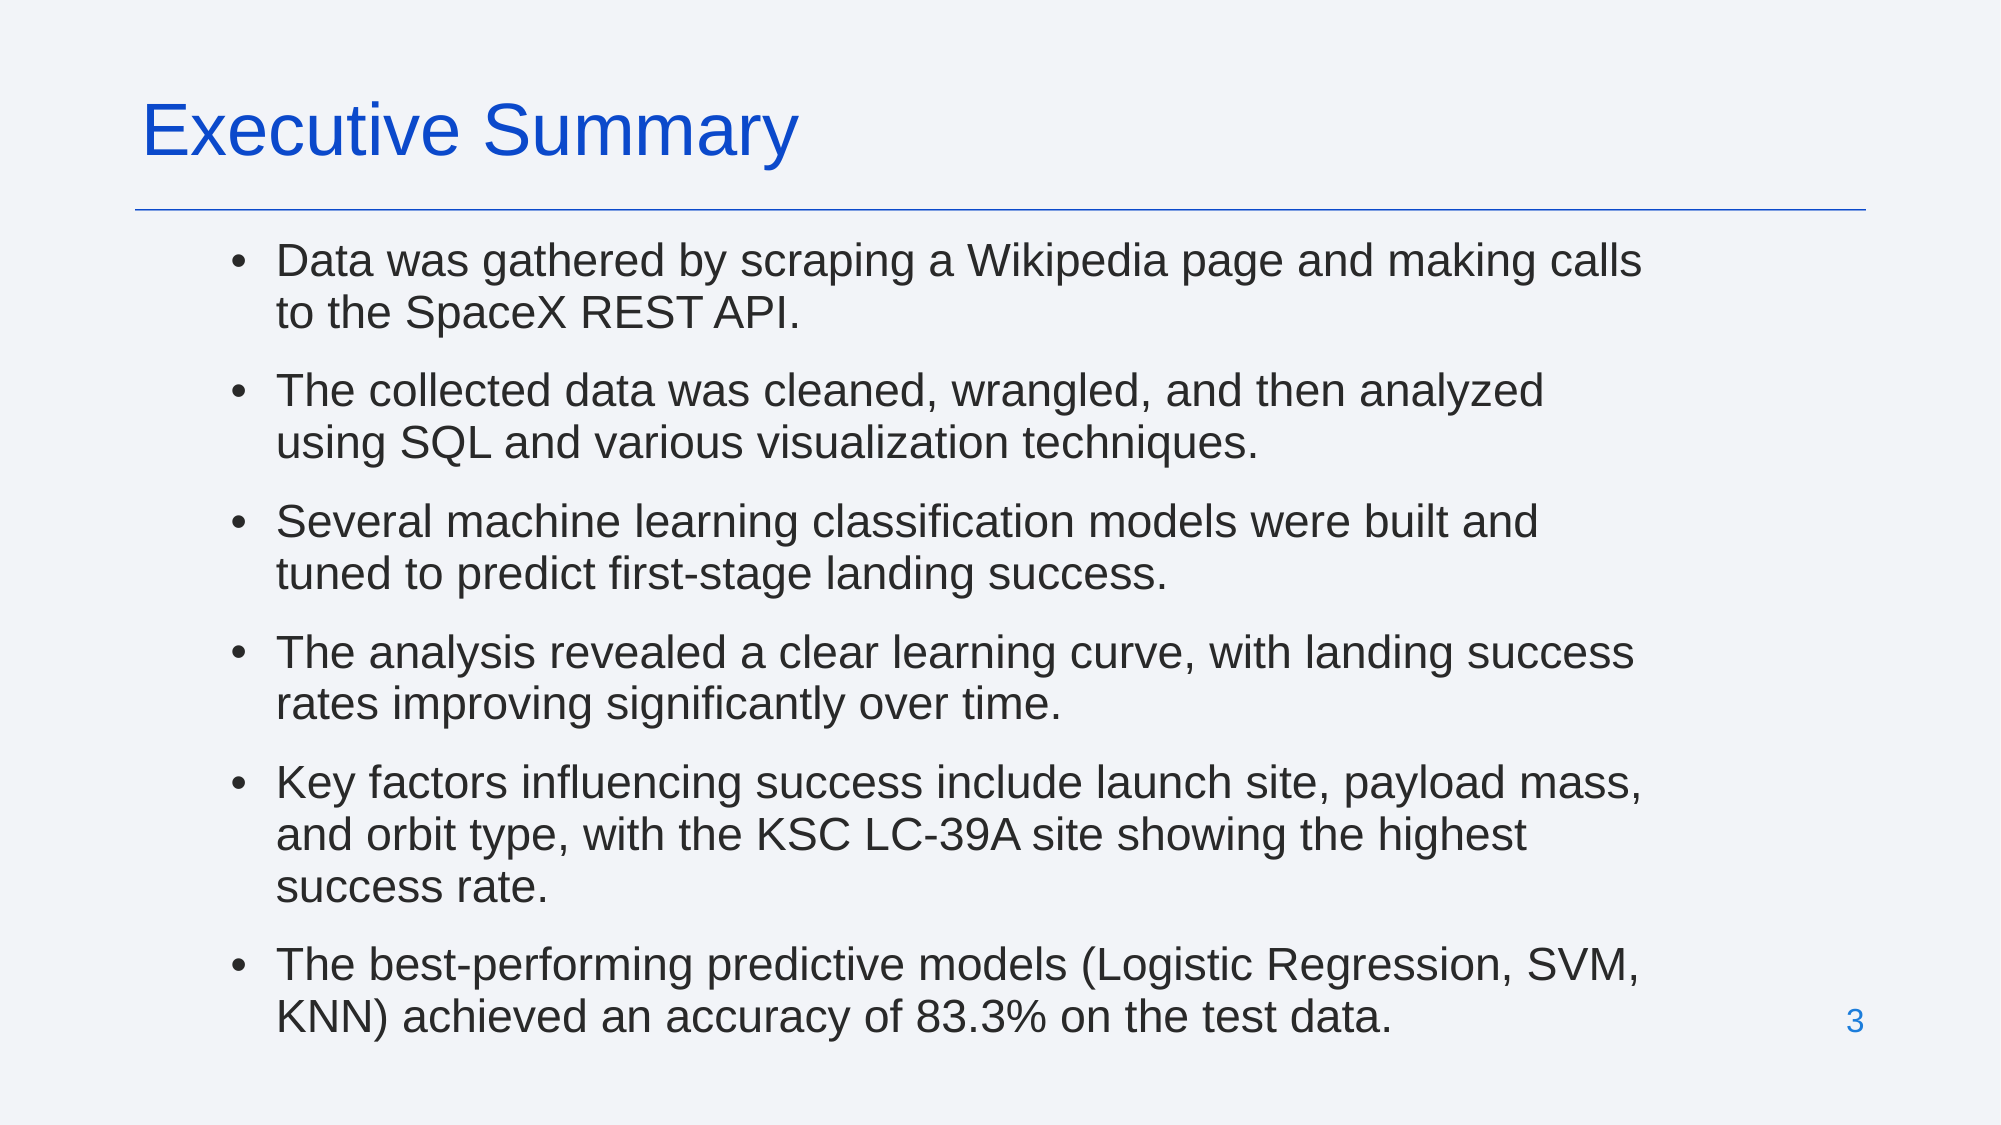

Executive Summary
Data was gathered by scraping a Wikipedia page and making calls to the SpaceX REST API.
The collected data was cleaned, wrangled, and then analyzed using SQL and various visualization techniques.
Several machine learning classification models were built and tuned to predict first-stage landing success.
The analysis revealed a clear learning curve, with landing success rates improving significantly over time.
Key factors influencing success include launch site, payload mass, and orbit type, with the KSC LC-39A site showing the highest success rate.
The best-performing predictive models (Logistic Regression, SVM, KNN) achieved an accuracy of 83.3% on the test data.
3